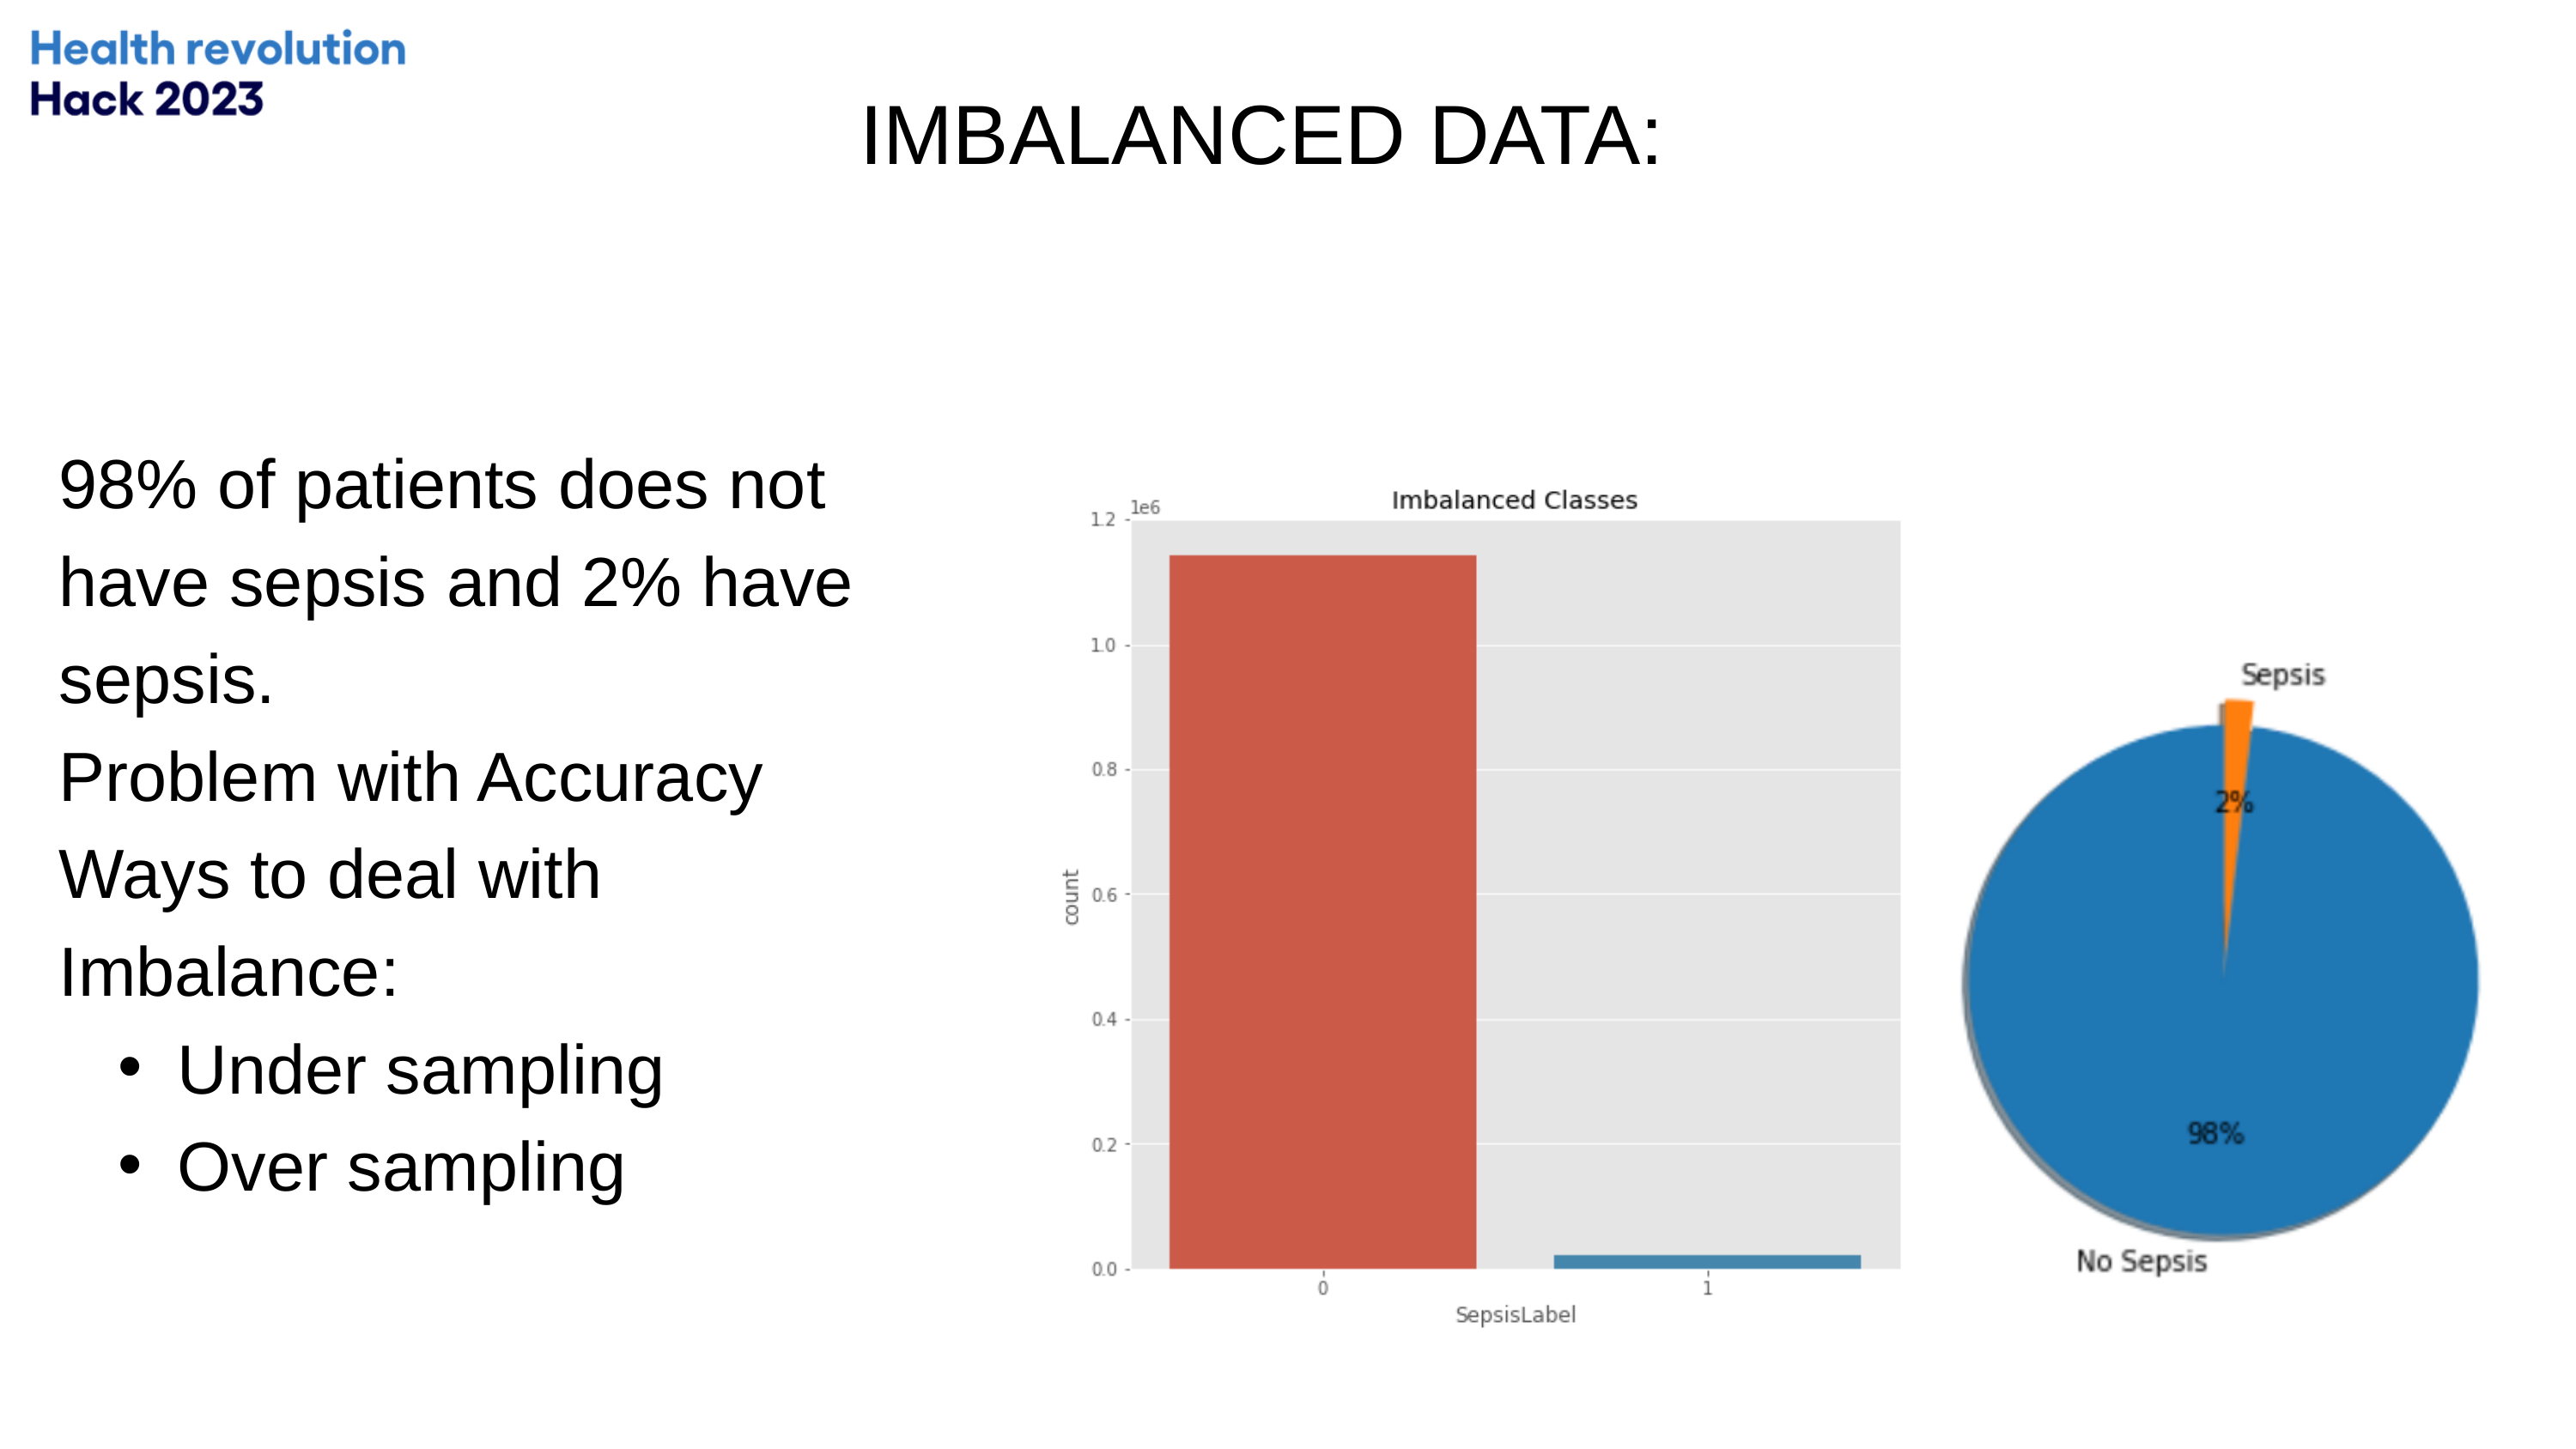

IMBALANCED DATA:
98% of patients does not have sepsis and 2% have sepsis.
Problem with Accuracy
Ways to deal with Imbalance:
Under sampling
Over sampling